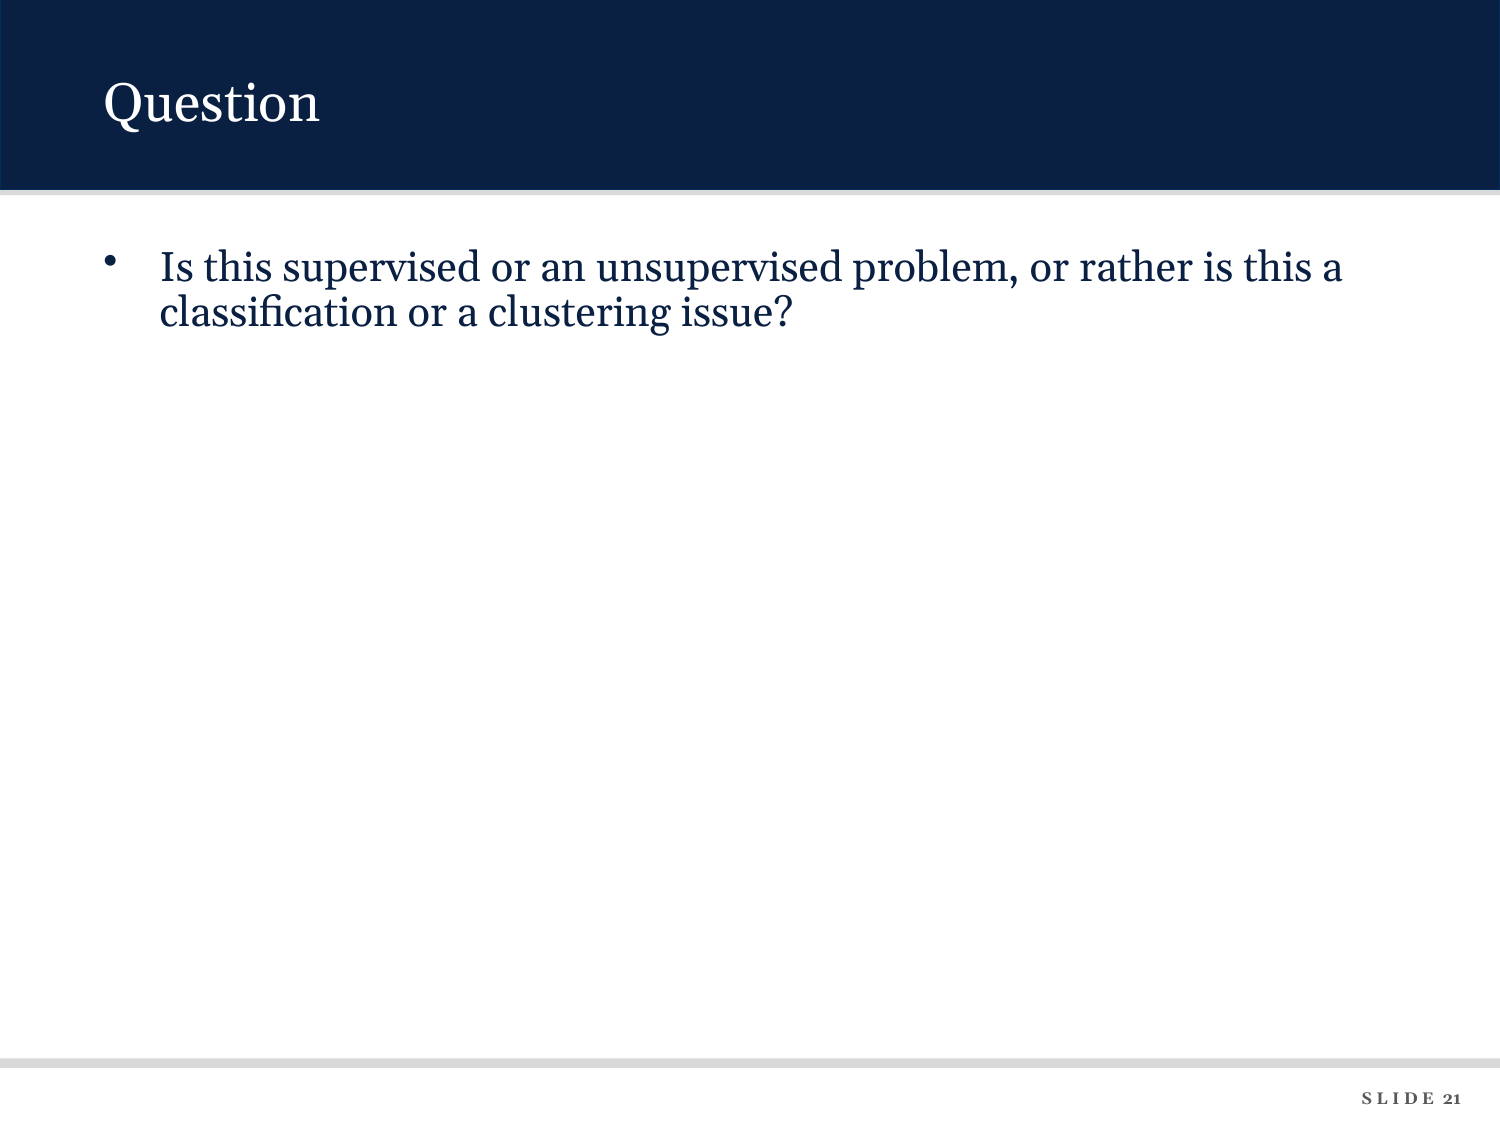

# Question
Is this supervised or an unsupervised problem, or rather is this a classification or a clustering issue?